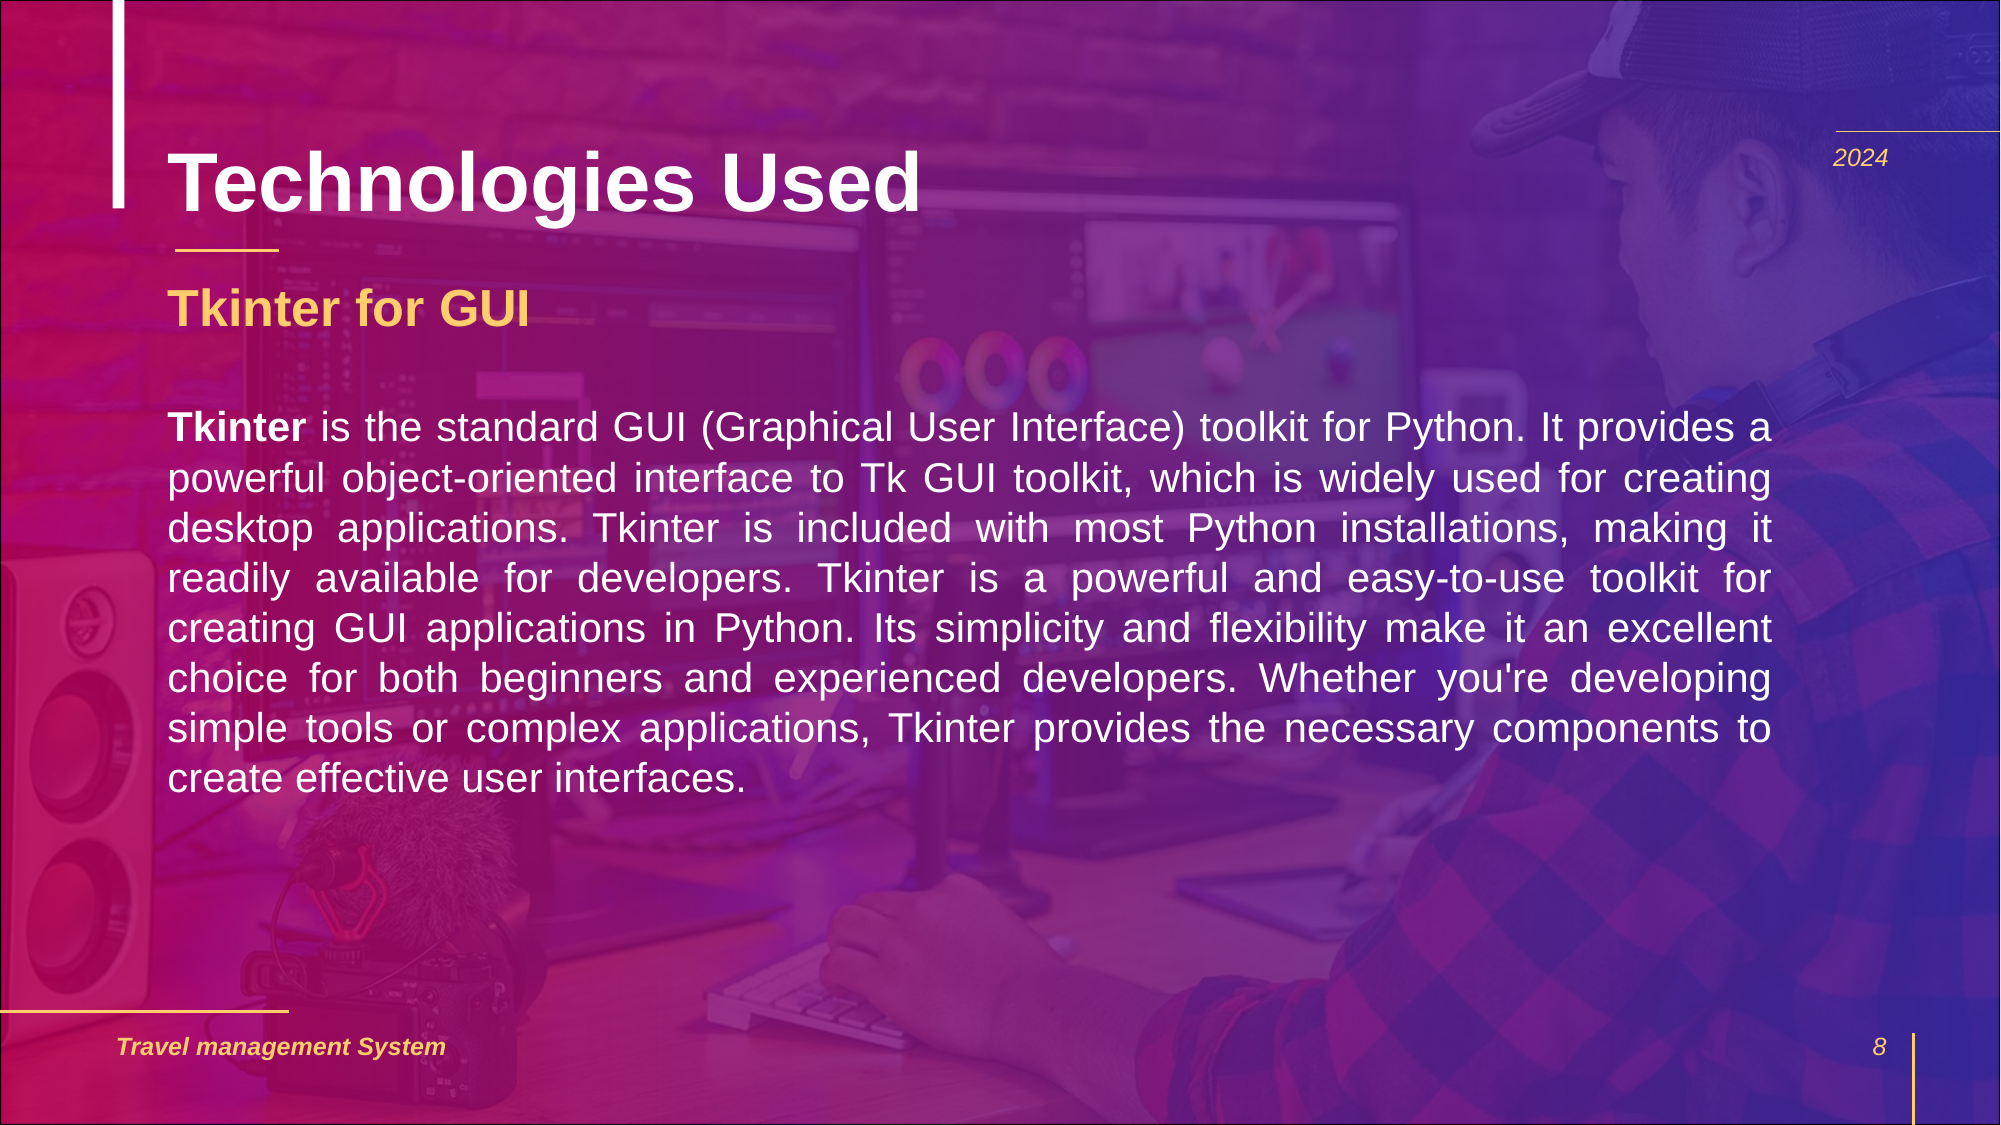

# Technologies Used
2024
Tkinter for GUI
Tkinter is the standard GUI (Graphical User Interface) toolkit for Python. It provides a powerful object-oriented interface to Tk GUI toolkit, which is widely used for creating desktop applications. Tkinter is included with most Python installations, making it readily available for developers. Tkinter is a powerful and easy-to-use toolkit for creating GUI applications in Python. Its simplicity and flexibility make it an excellent choice for both beginners and experienced developers. Whether you're developing simple tools or complex applications, Tkinter provides the necessary components to create effective user interfaces.
Travel management System
8